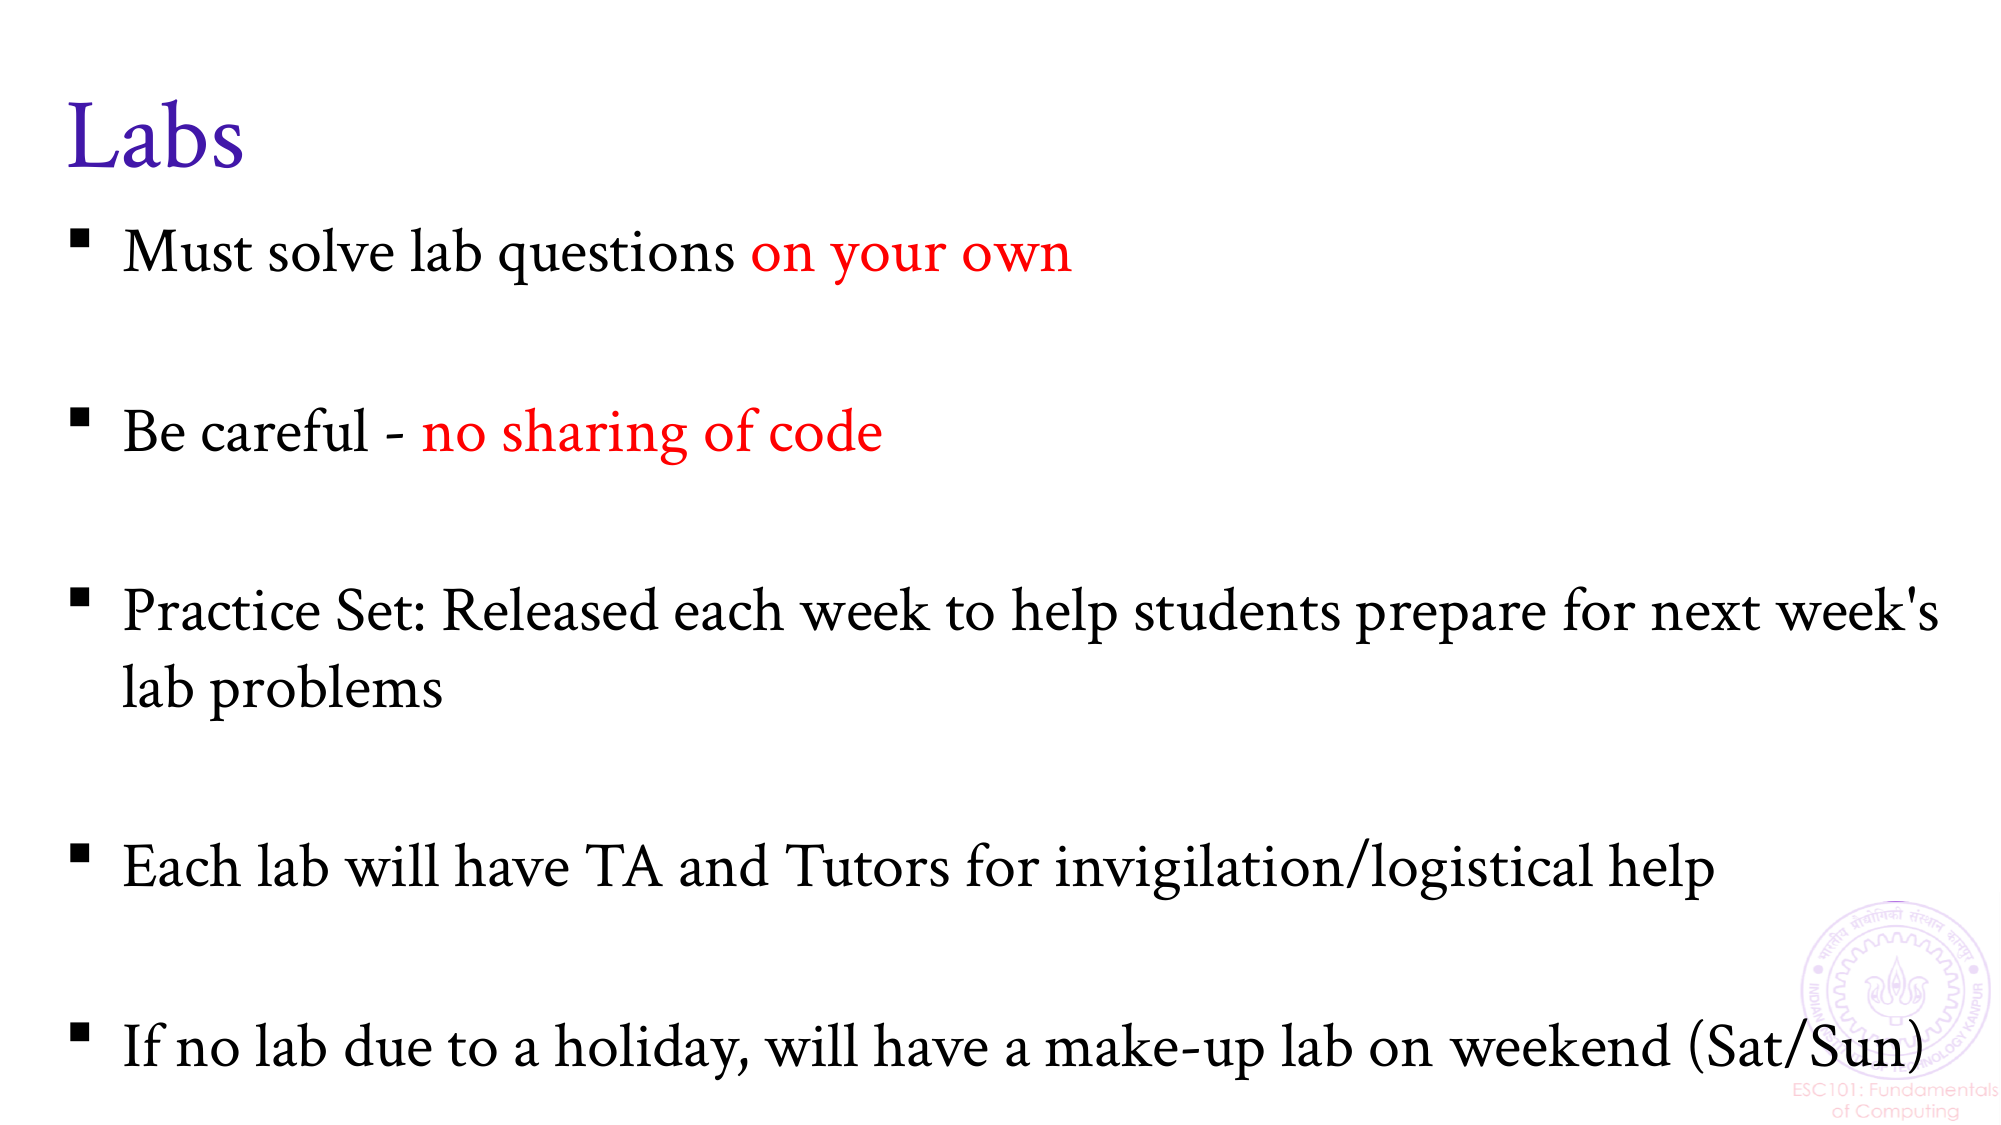

# Labs
Must solve lab questions on your own

Be careful - no sharing of code

Practice Set: Released each week to help students prepare for next week's lab problems

Each lab will have TA and Tutors for invigilation/logistical help

If no lab due to a holiday, will have a make-up lab on weekend (Sat/Sun)

13